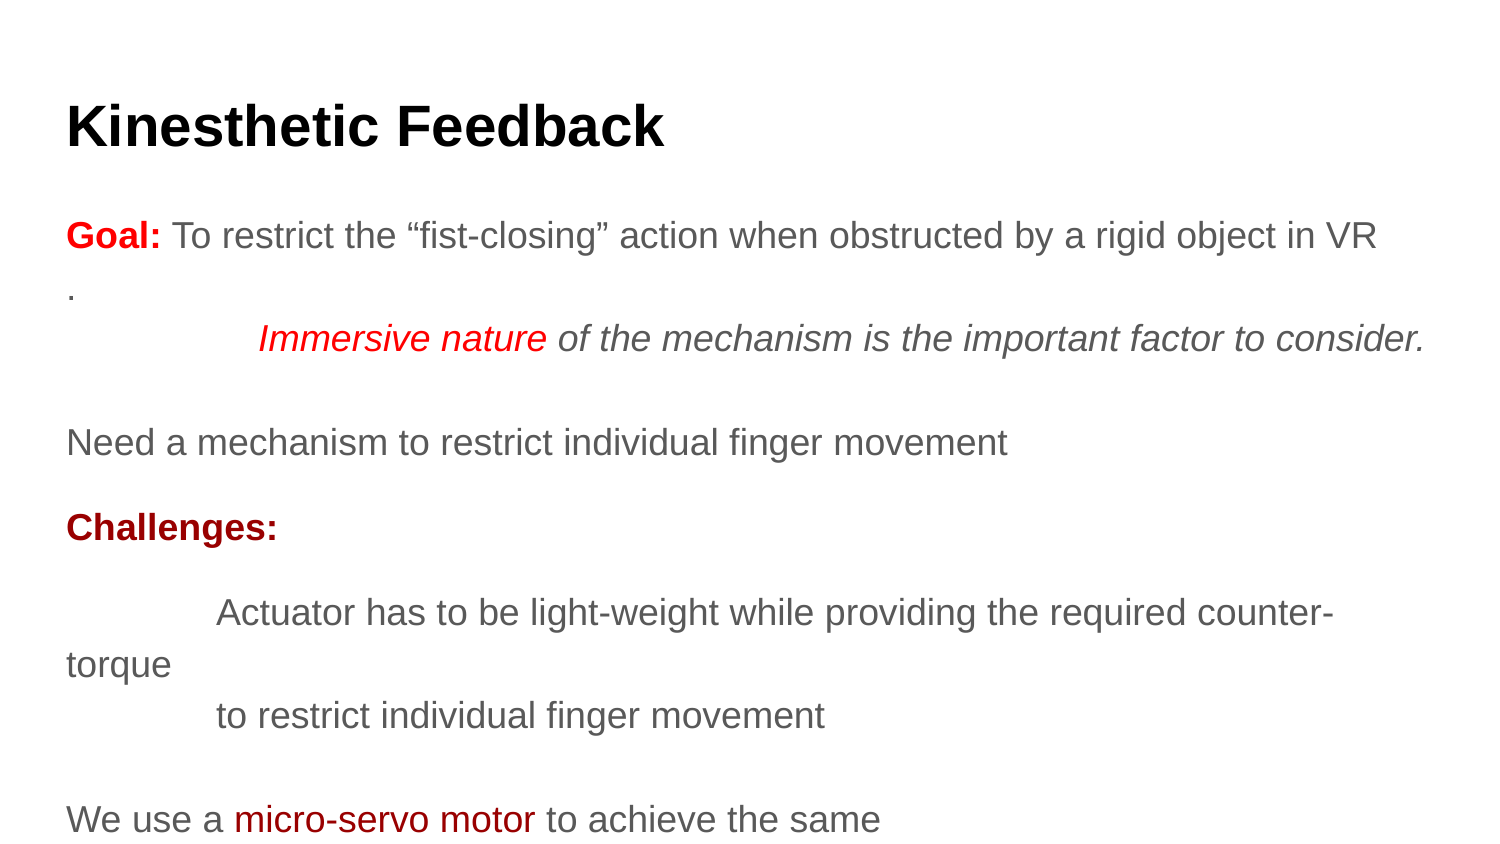

# Kinesthetic Feedback
Goal: To restrict the “fist-closing” action when obstructed by a rigid object in VR
.
	    Immersive nature of the mechanism is the important factor to consider.

Need a mechanism to restrict individual finger movement
Challenges:
	Actuator has to be light-weight while providing the required counter-torque
	to restrict individual finger movement

We use a micro-servo motor to achieve the same